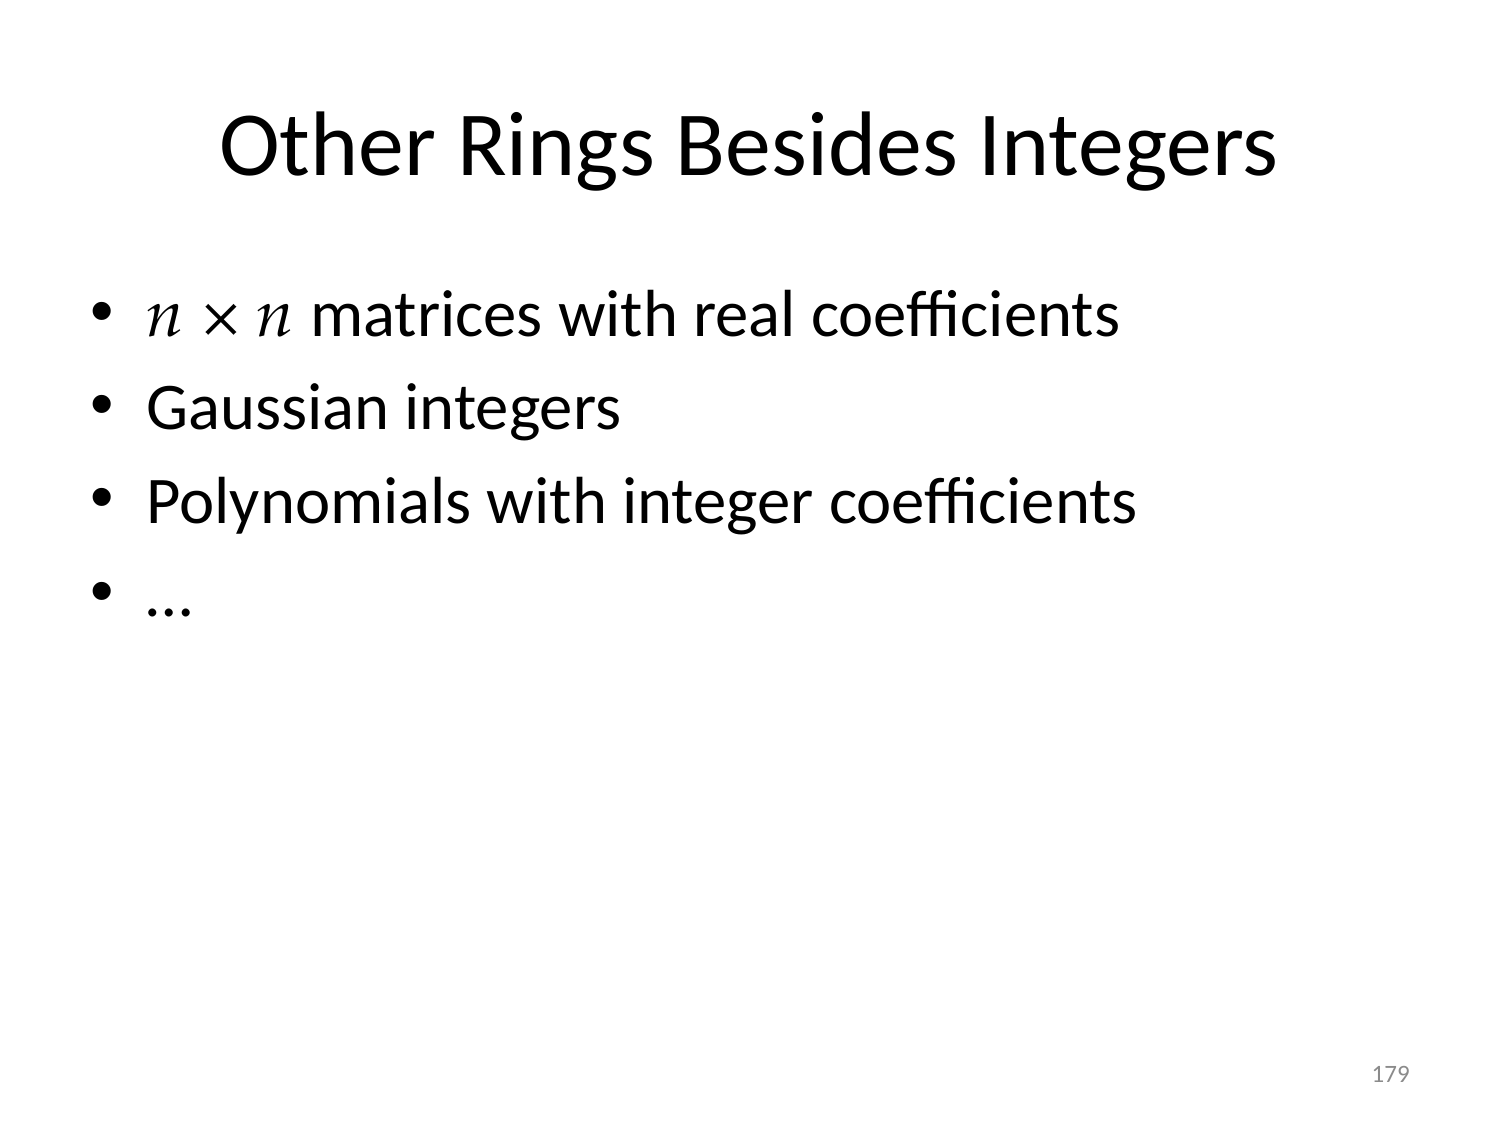

# Other Rings Besides Integers
n × n matrices with real coefficients
Gaussian integers
Polynomials with integer coefficients
…
179